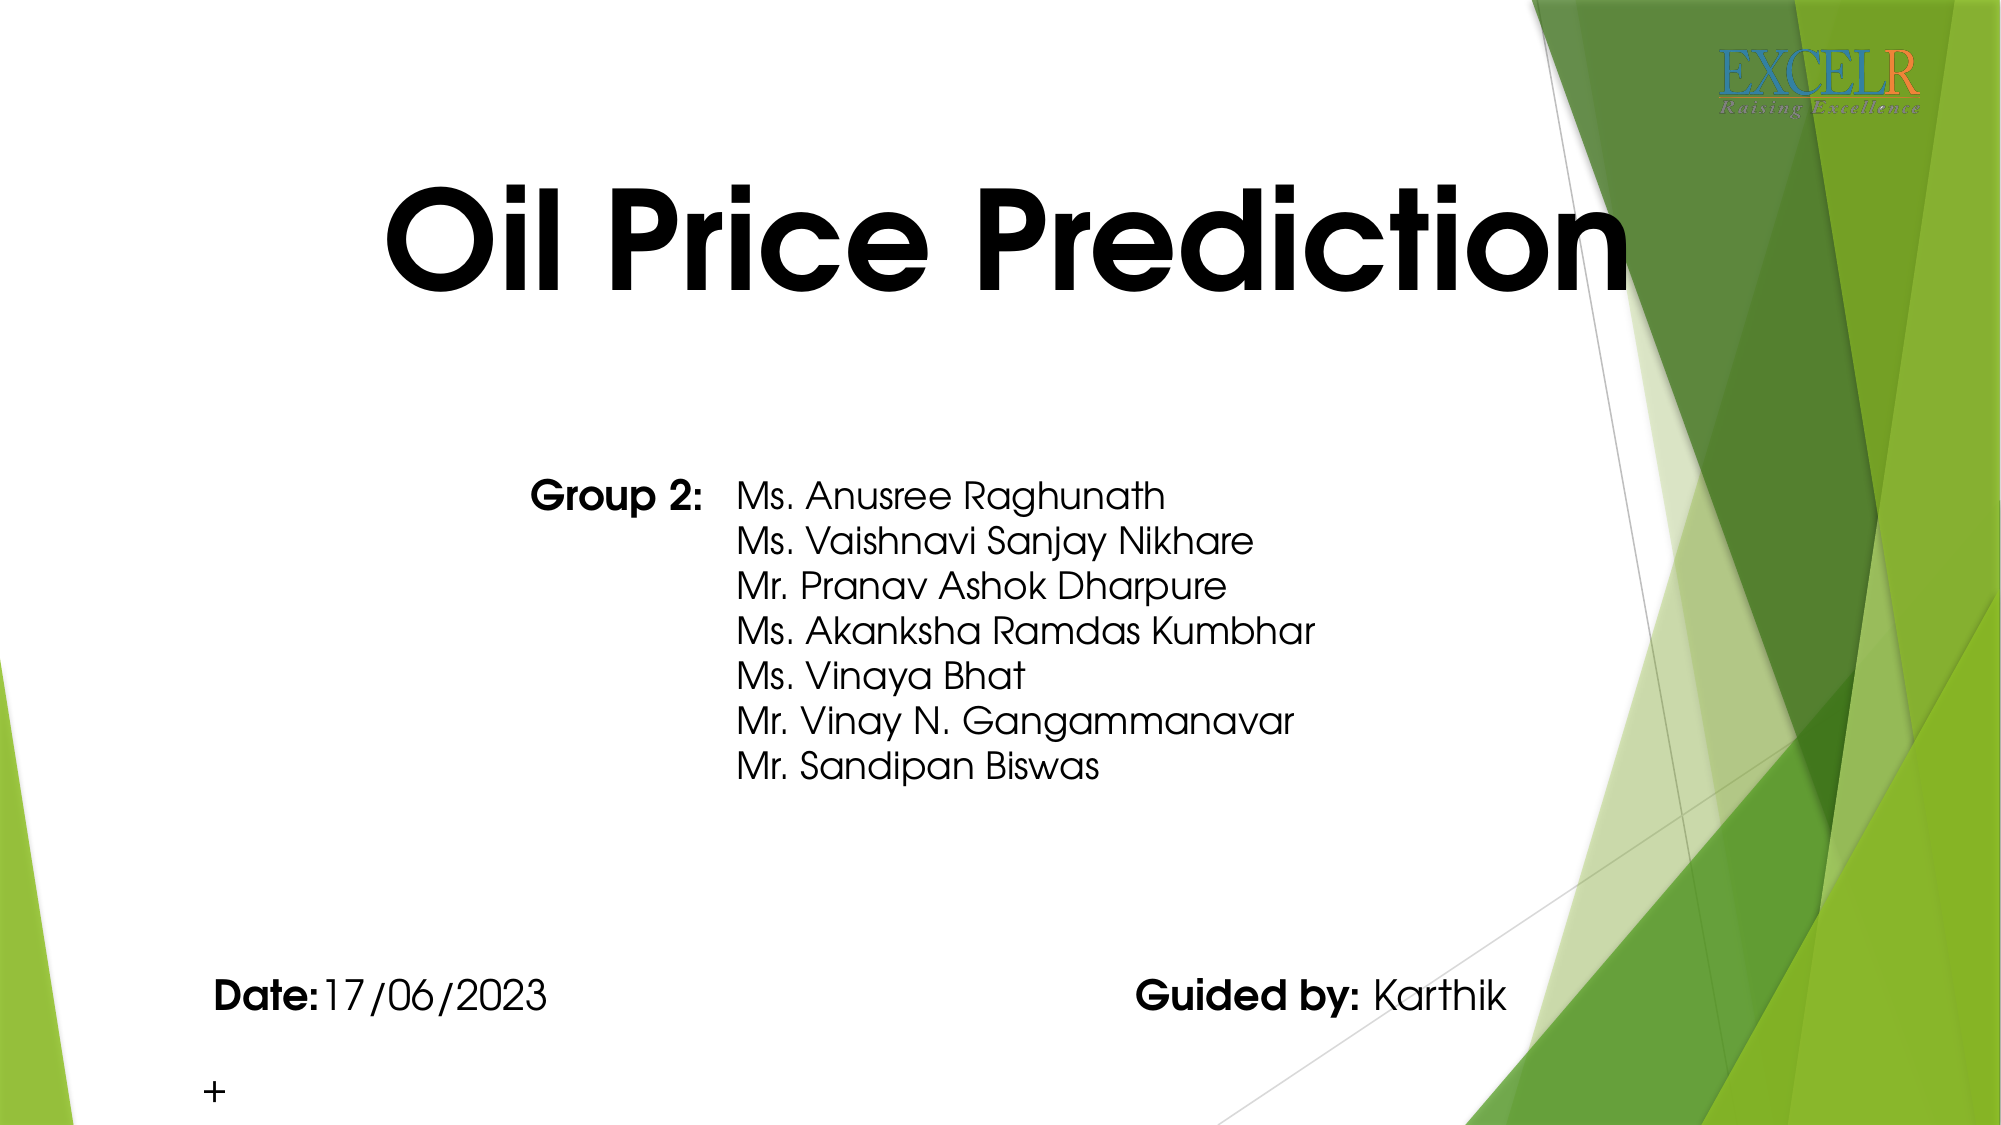

Oil Price Prediction

                            Group 2:

 Date:17/06/2023                                                  Guided by: Karthik
+
Ms. Anusree Raghunath
Ms. Vaishnavi Sanjay Nikhare
Mr. Pranav Ashok Dharpure
Ms. Akanksha Ramdas Kumbhar
Ms. Vinaya Bhat
Mr. Vinay N. Gangammanavar
Mr. Sandipan Biswas